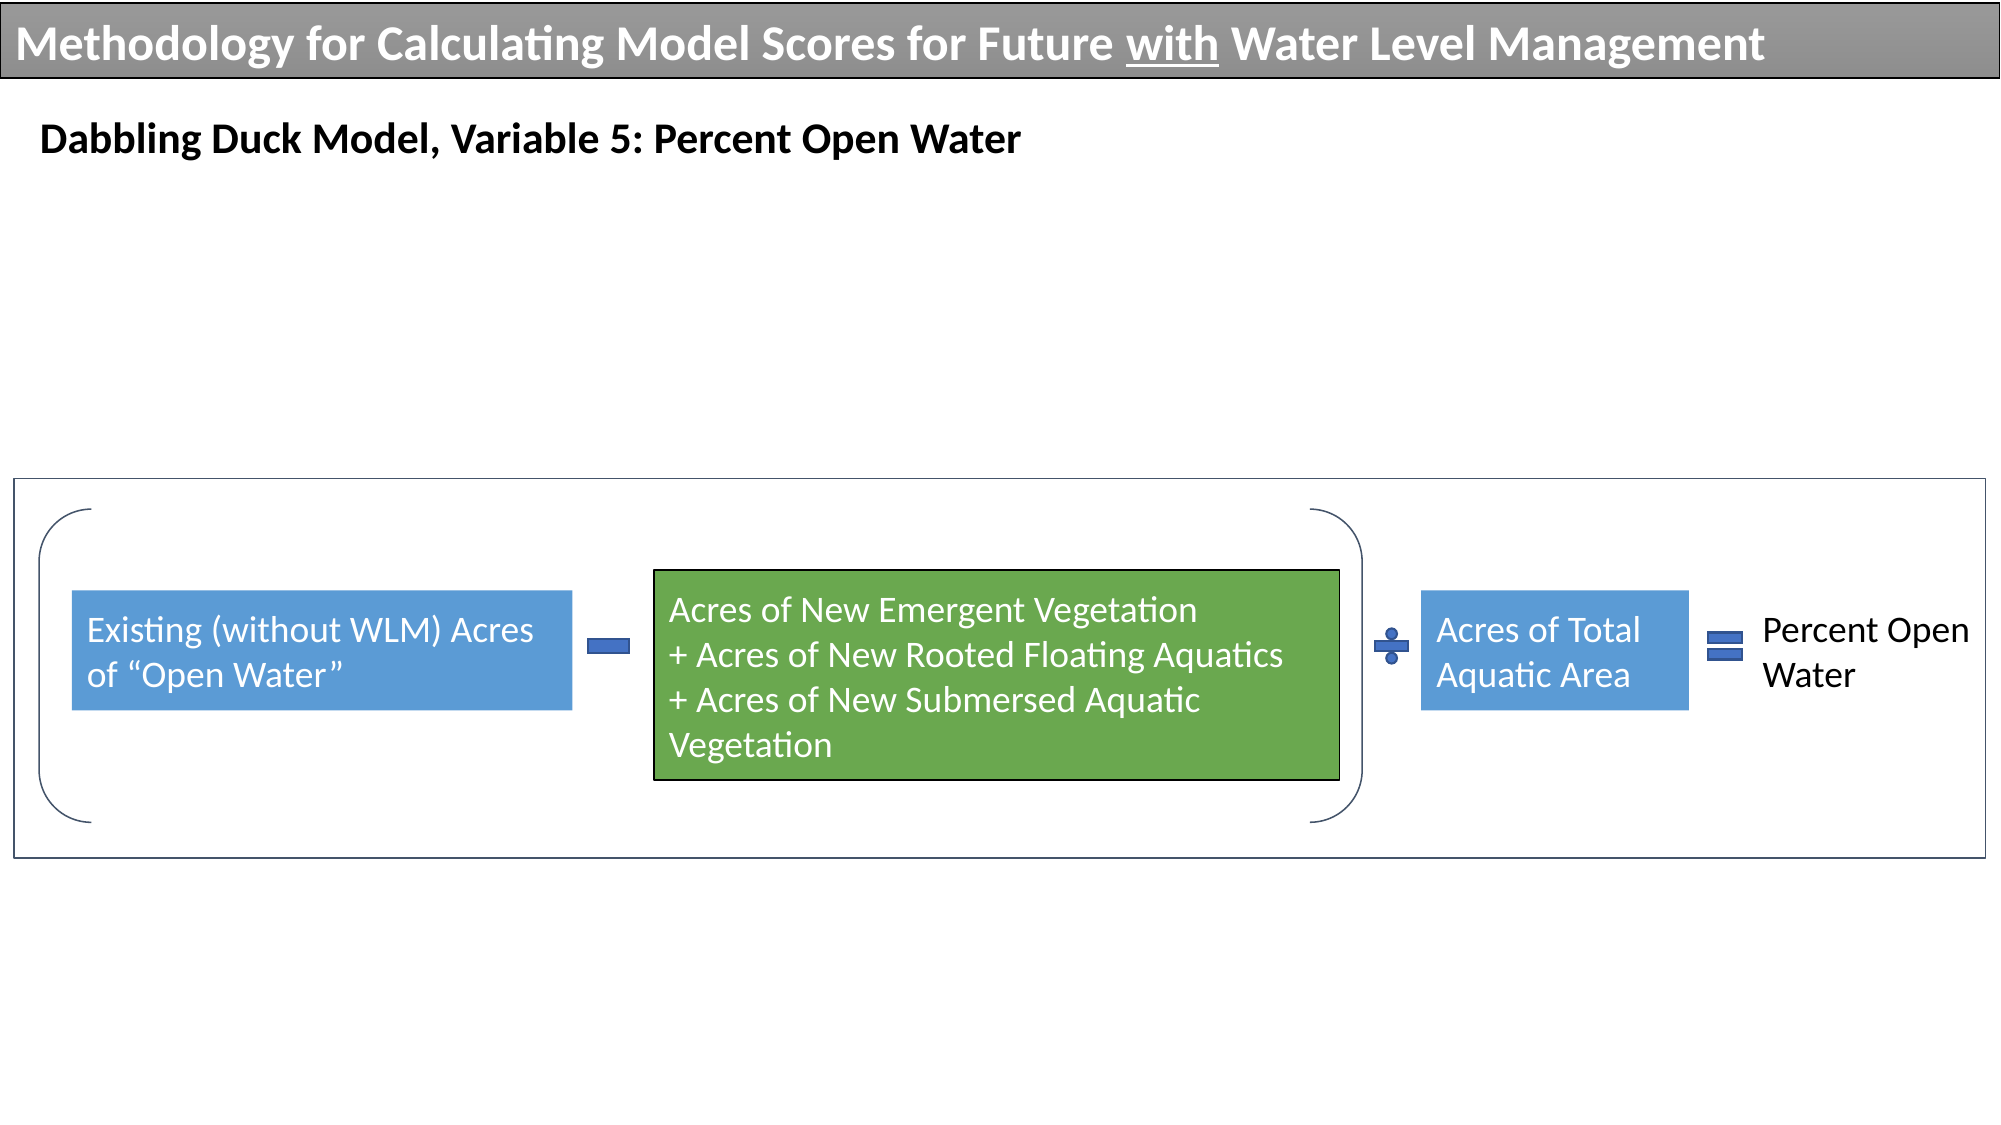

Methodology for Calculating Model Scores for Future with Water Level Management
Dabbling Duck Model, Variable 5: Percent Open Water

Acres of New Emergent Vegetation
+ Acres of New Rooted Floating Aquatics
+ Acres of New Submersed Aquatic Vegetation
Acres of Total Aquatic Area
Percent Open Water
Existing (without WLM) Acres of “Open Water”